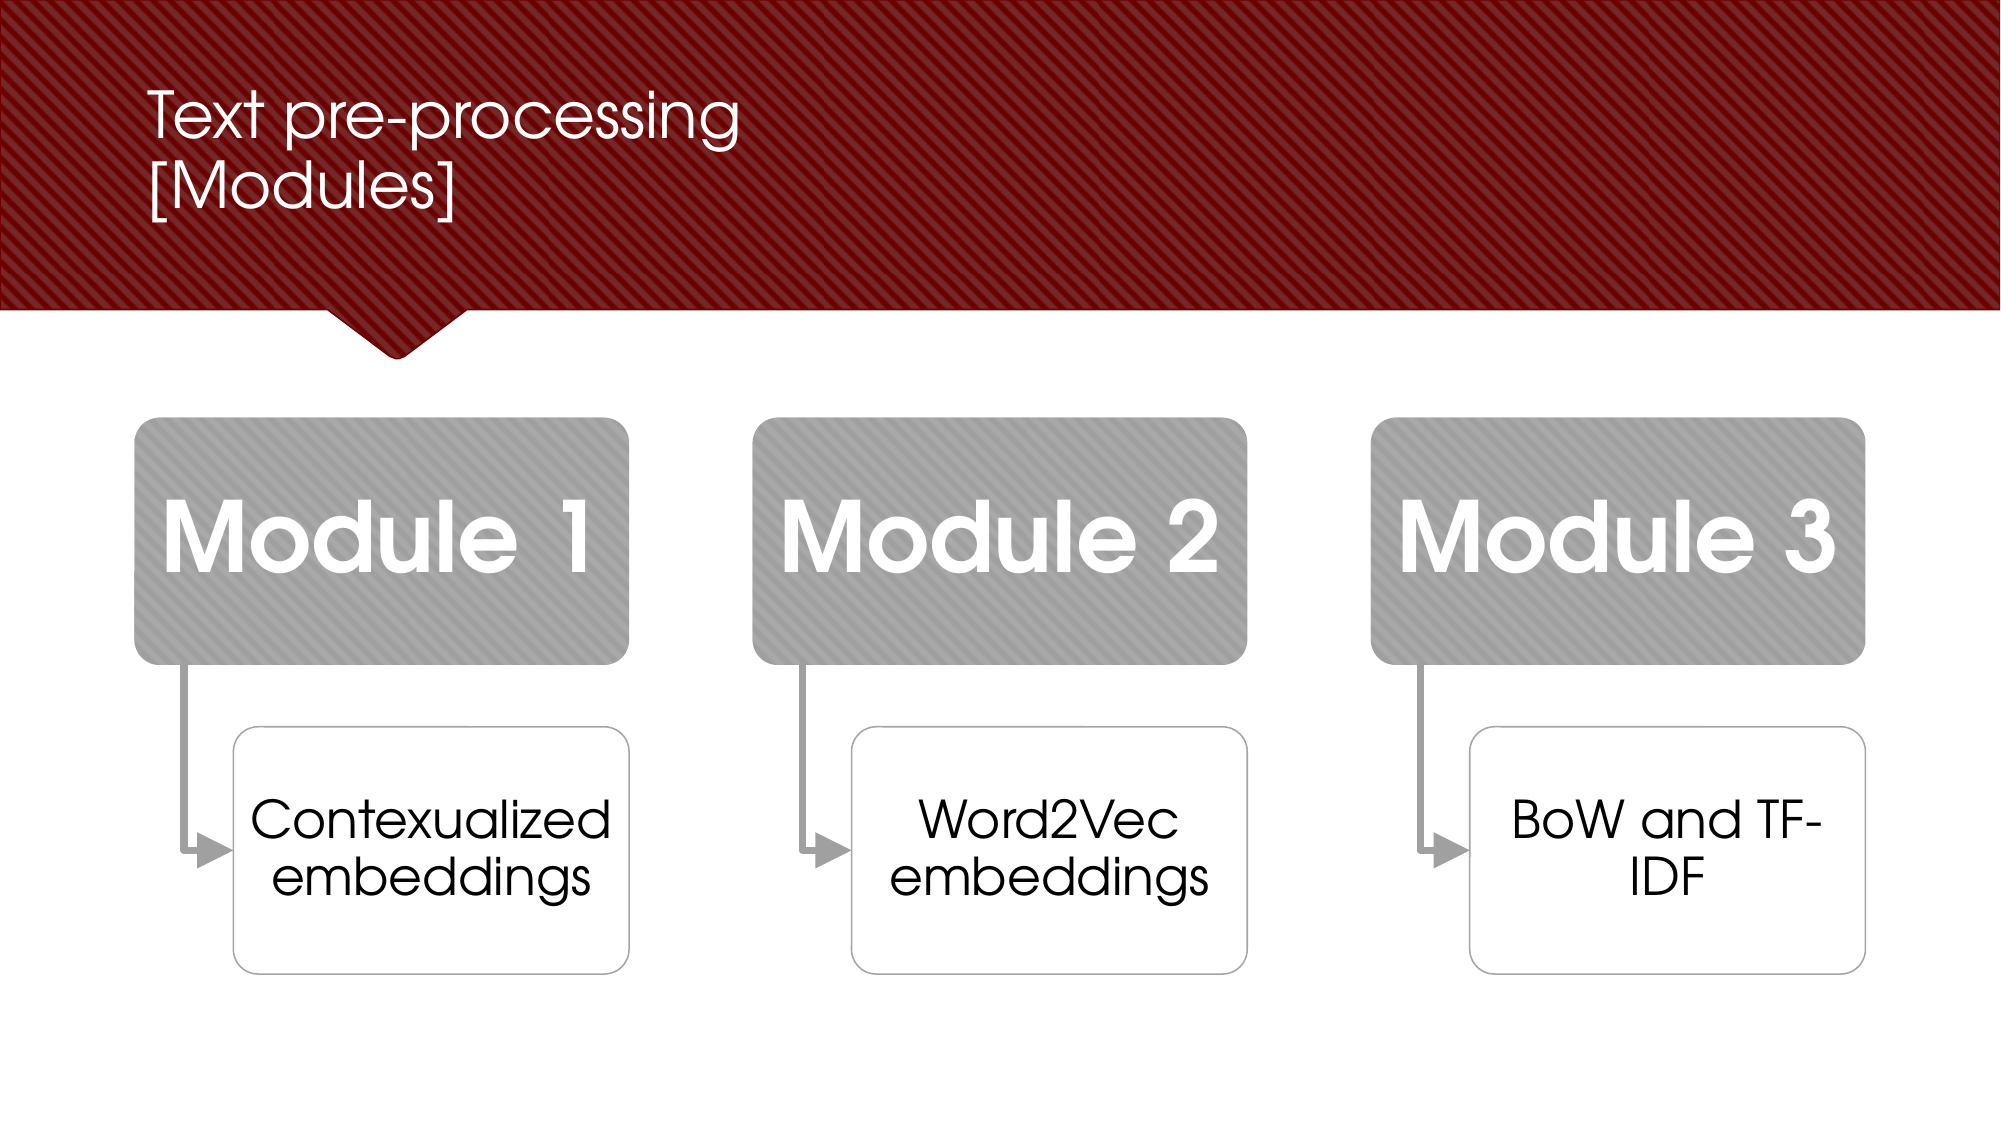

# Text pre-processing [Modules]

Module 1
Module 2
Module 3

Contexualized embeddings
Word2Vec embeddings
BoW and TF-IDF